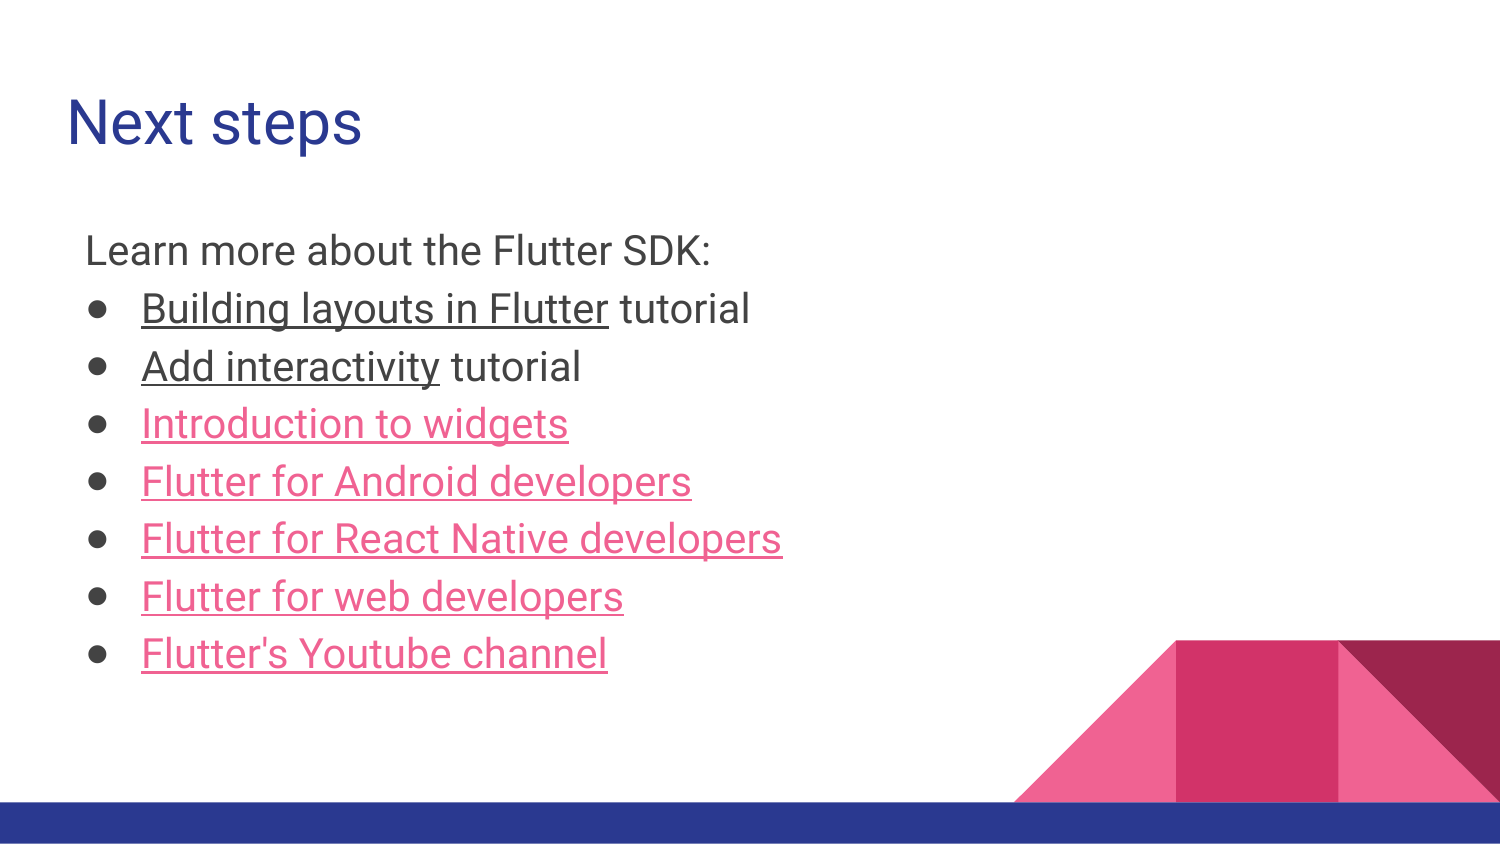

# Next steps
Learn more about the Flutter SDK:
Building layouts in Flutter tutorial
Add interactivity tutorial
Introduction to widgets
Flutter for Android developers
Flutter for React Native developers
Flutter for web developers
Flutter's Youtube channel